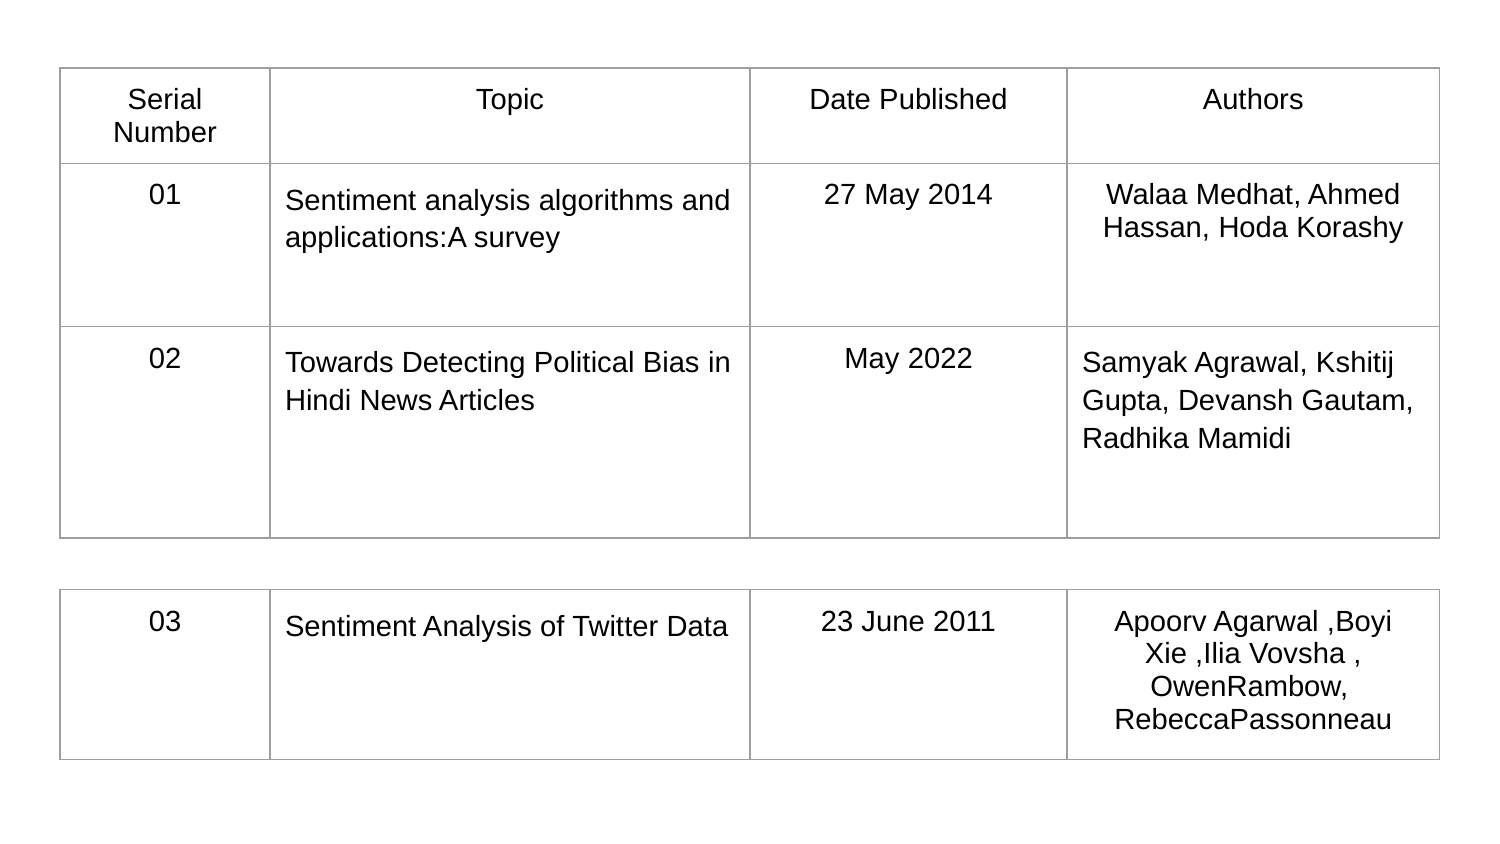

| Serial Number | Topic | Date Published | Authors |
| --- | --- | --- | --- |
| 01 | Sentiment analysis algorithms and applications:A survey | 27 May 2014 | Walaa Medhat, Ahmed Hassan, Hoda Korashy |
| 02 | Towards Detecting Political Bias in Hindi News Articles | May 2022 | Samyak Agrawal, Kshitij Gupta, Devansh Gautam, Radhika Mamidi |
| 03 | Sentiment Analysis of Twitter Data | 23 June 2011 | Apoorv Agarwal ,Boyi Xie ,Ilia Vovsha , OwenRambow, RebeccaPassonneau |
| --- | --- | --- | --- |